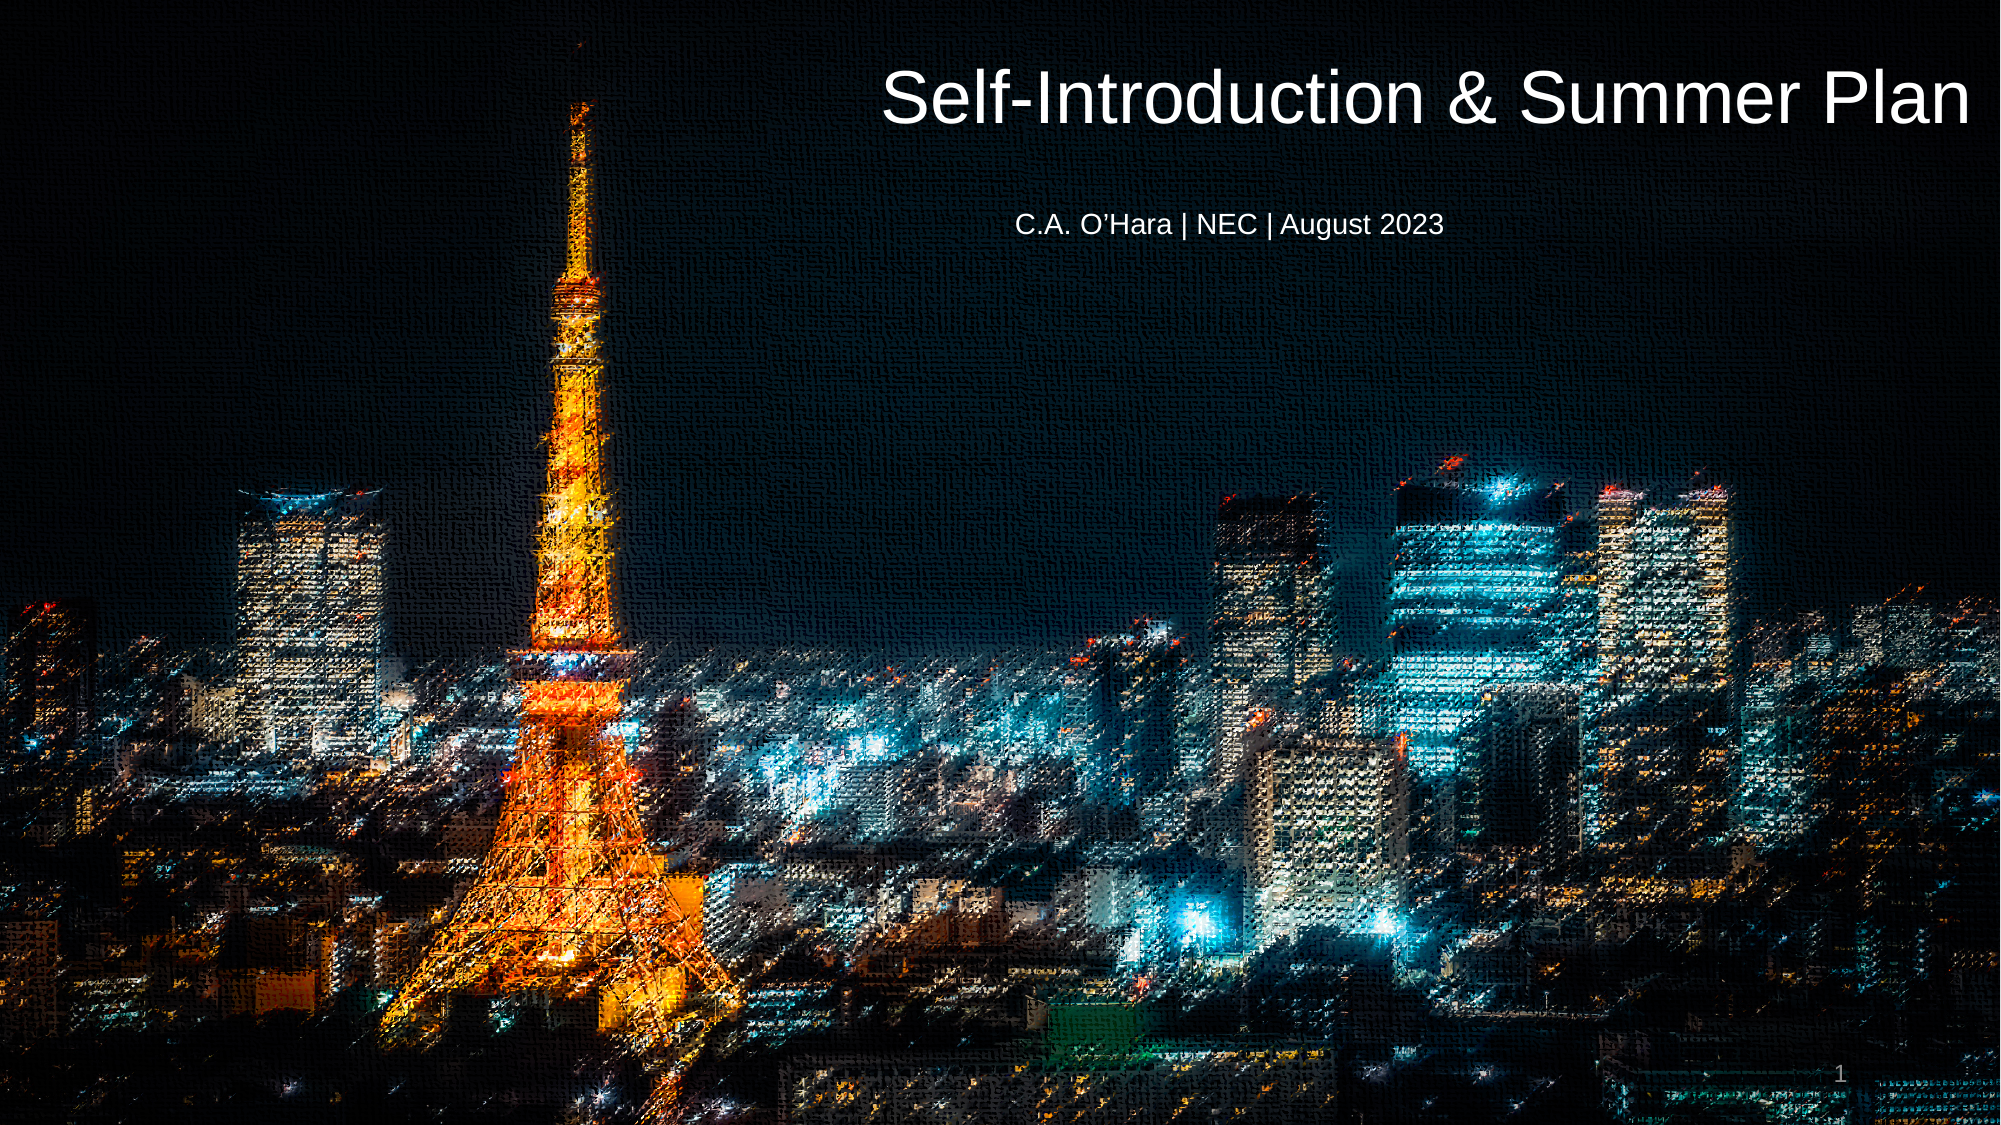

Self-Introduction & Summer Plan
C.A. O’Hara | NEC | August 2023
1